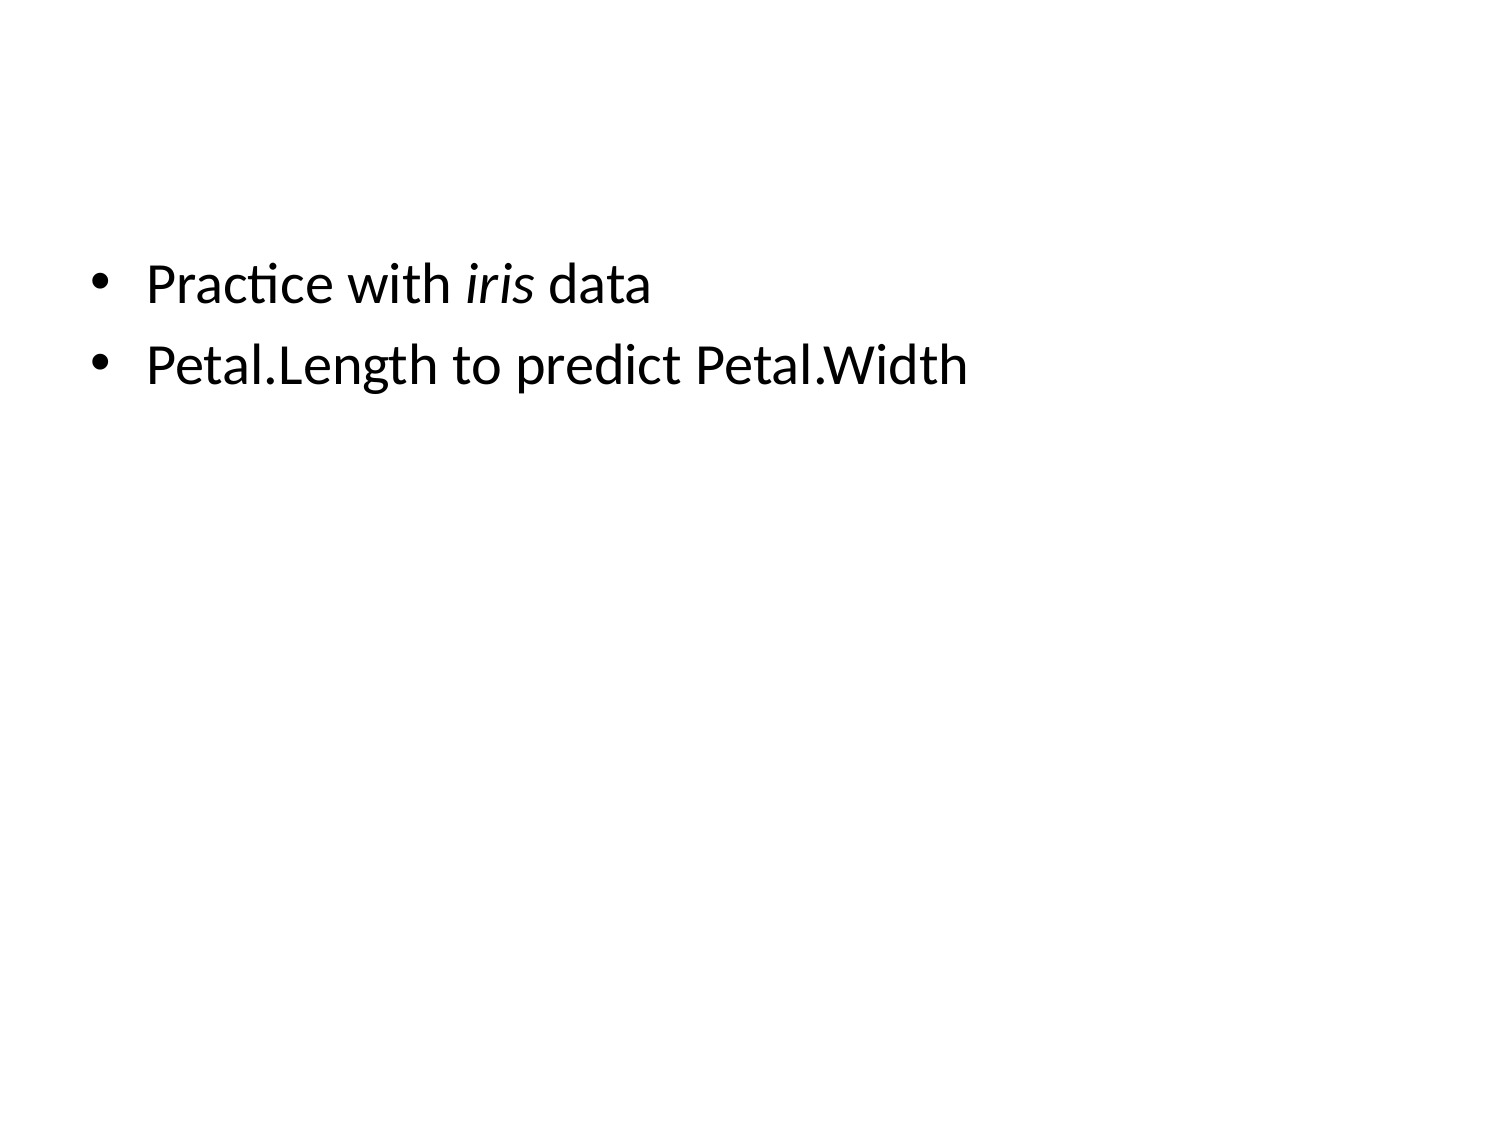

#
Practice with iris data
Petal.Length to predict Petal.Width